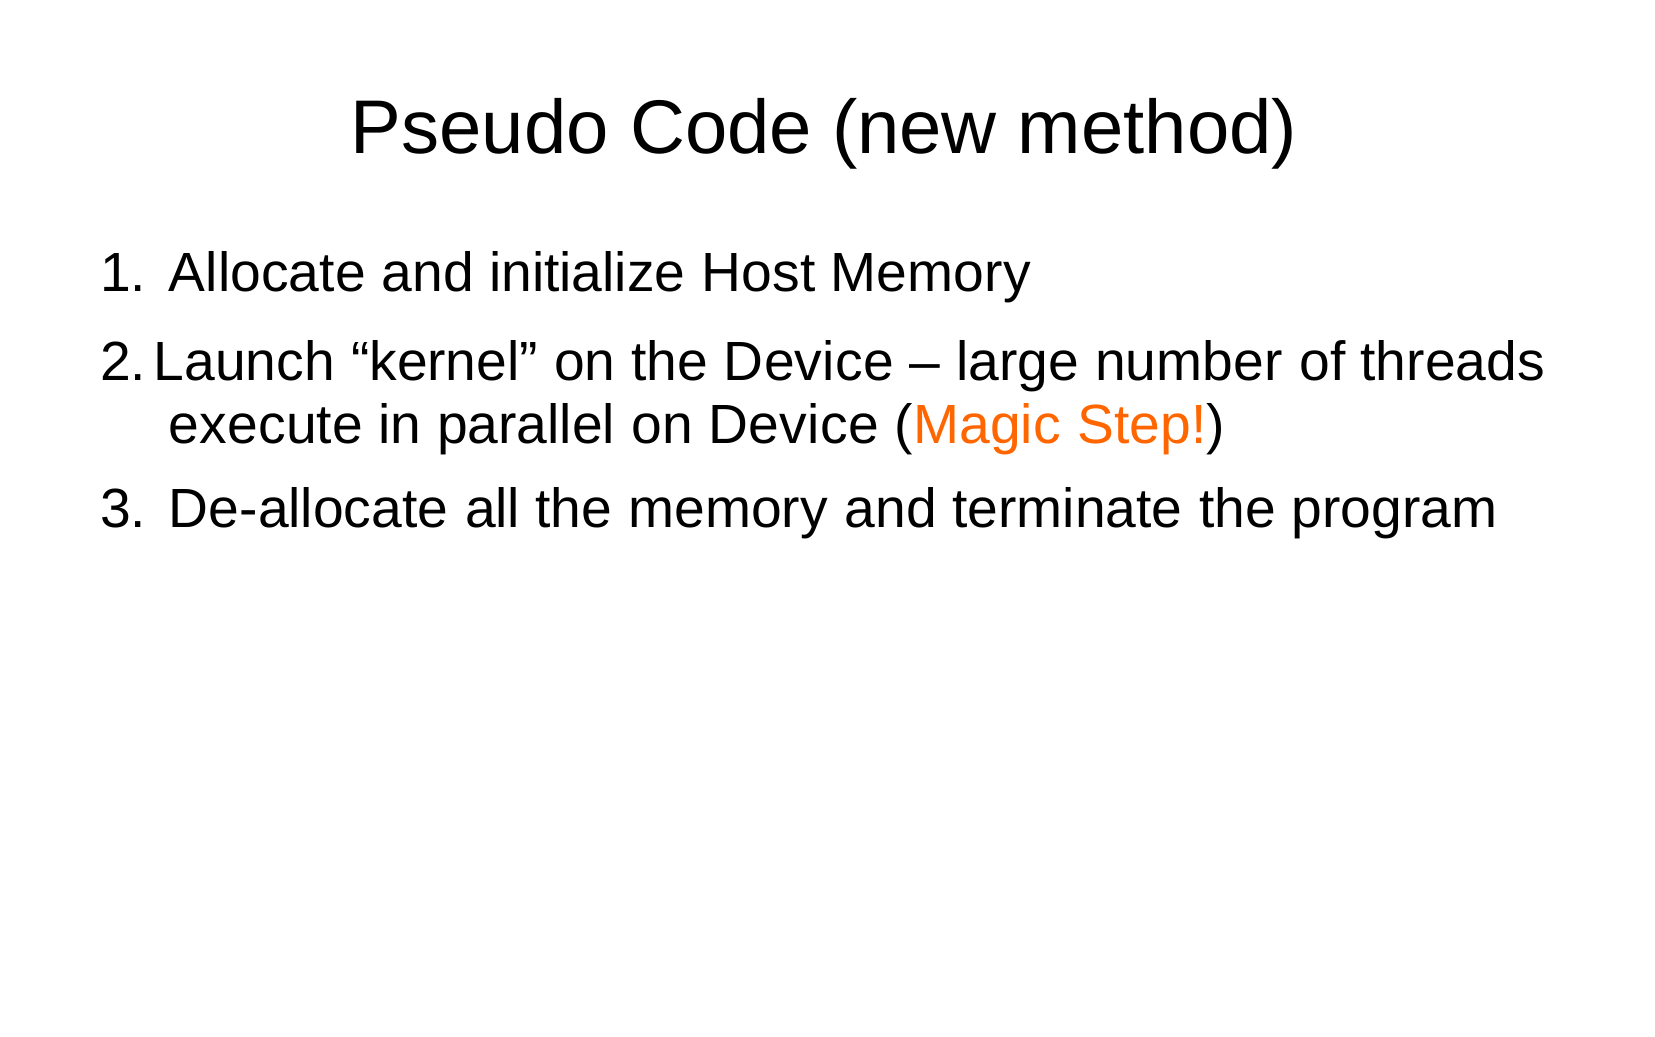

# Pseudo Code (new method)
Allocate and initialize Host Memory
Launch “kernel” on the Device – large number of threads  execute in parallel on Device (Magic Step!)
De-allocate all the memory and terminate the program